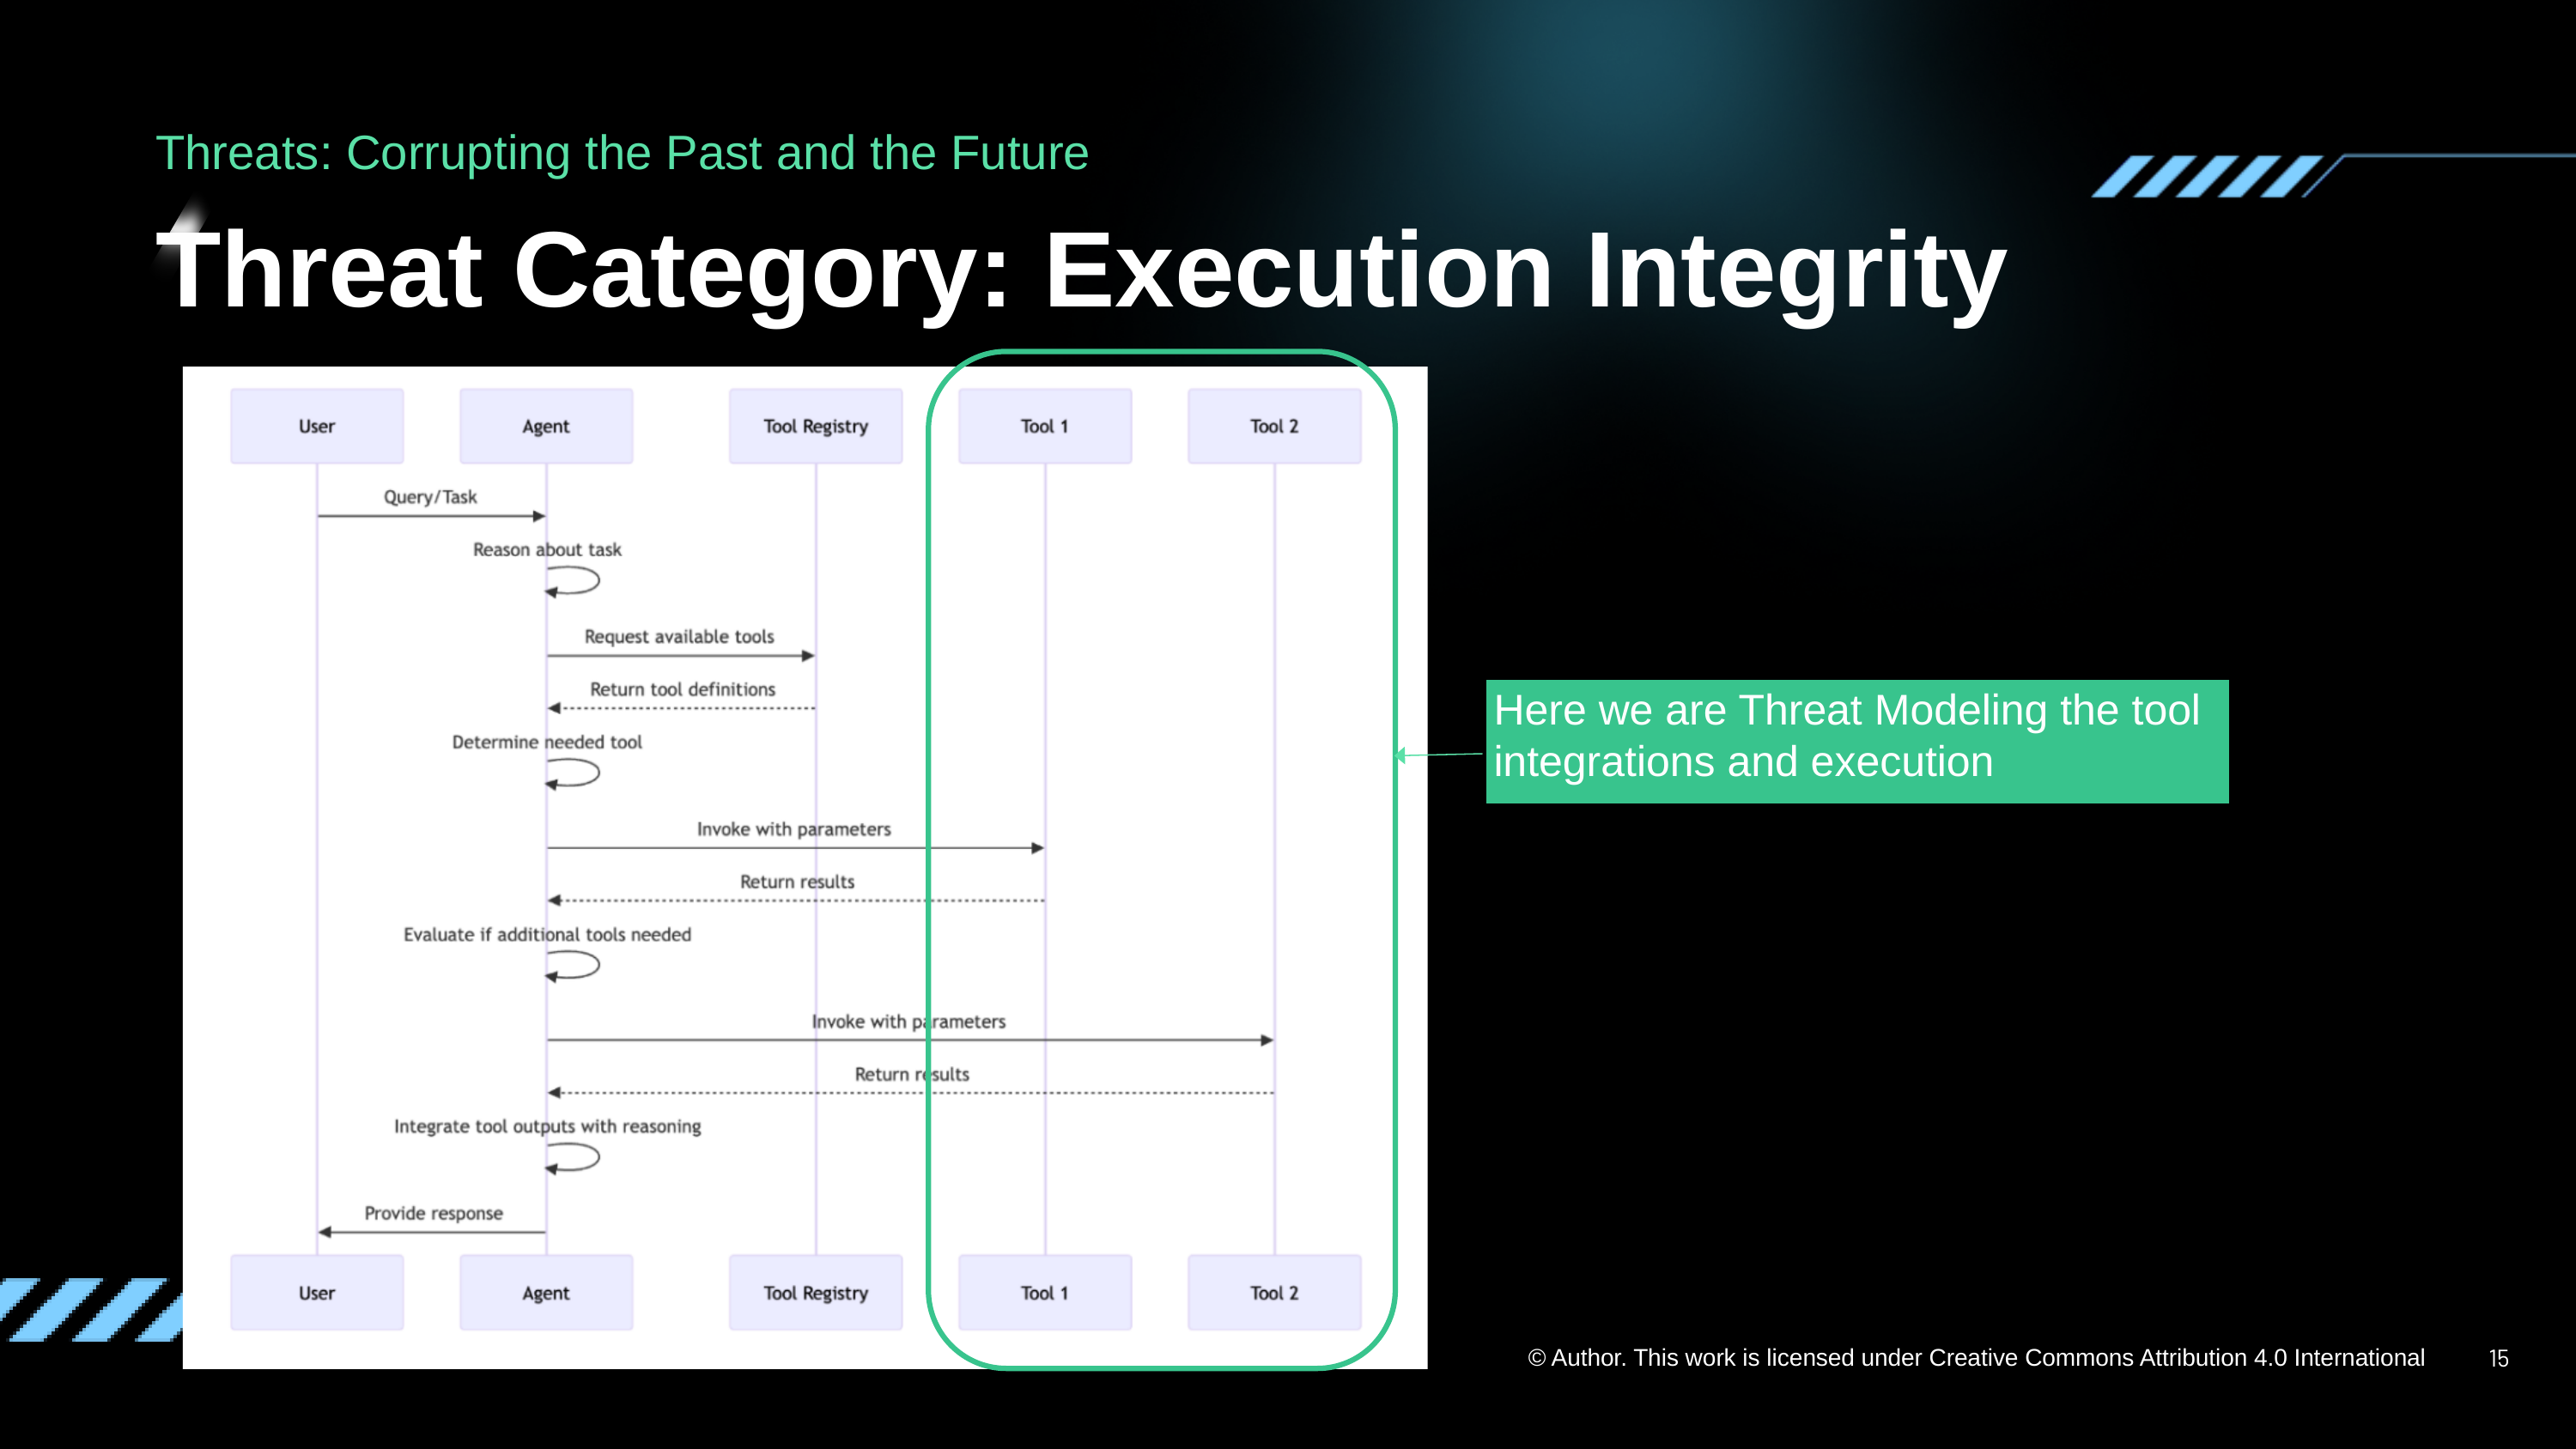

Threats: Corrupting the Past and the Future

Threat Category: Execution Integrity

Here we are Threat Modeling the tool integrations and execution

© Author. This work is licensed under Creative Commons Attribution 4.0 International

15